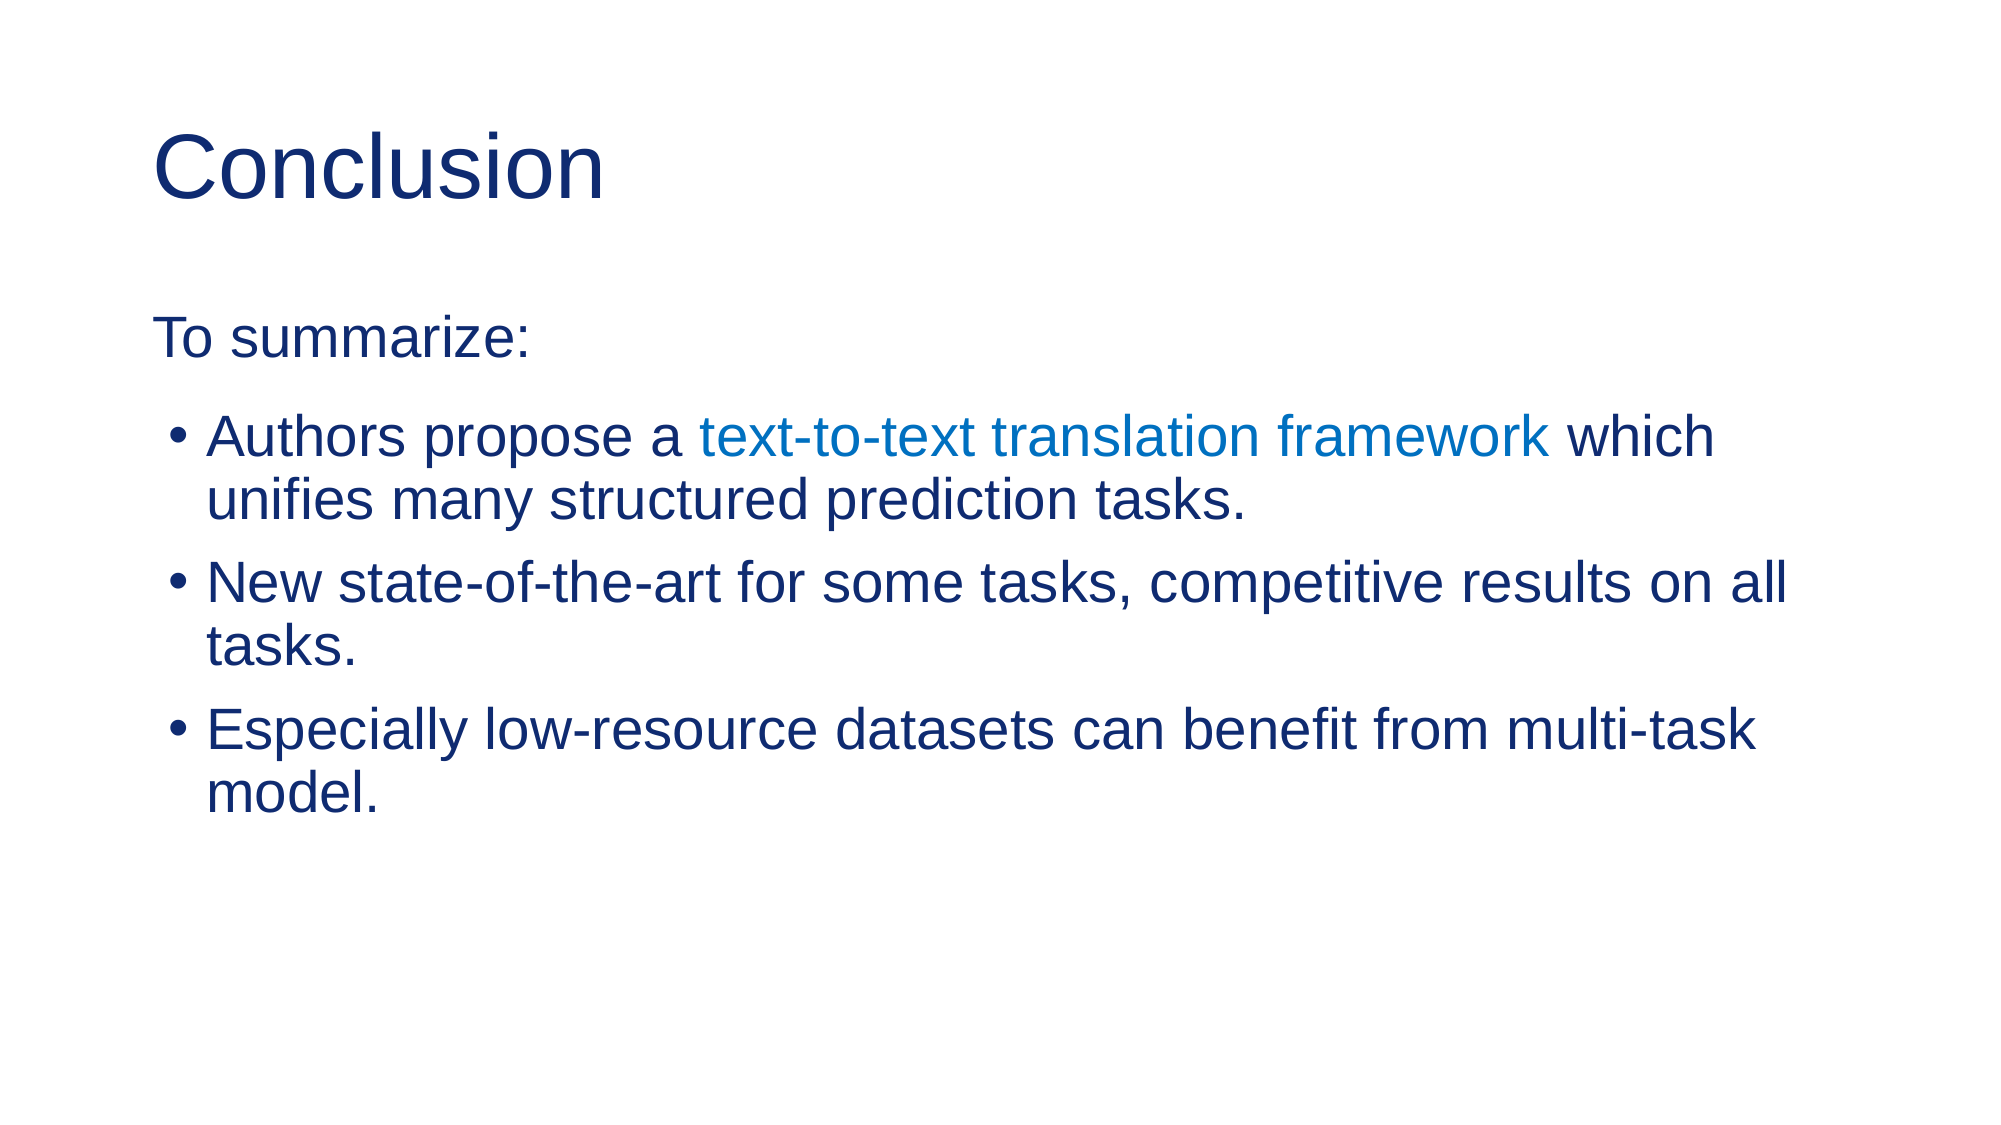

# Conclusion
To summarize:
Authors propose a text-to-text translation framework which unifies many structured prediction tasks.
New state-of-the-art for some tasks, competitive results on all tasks.
Especially low-resource datasets can benefit from multi-task model.